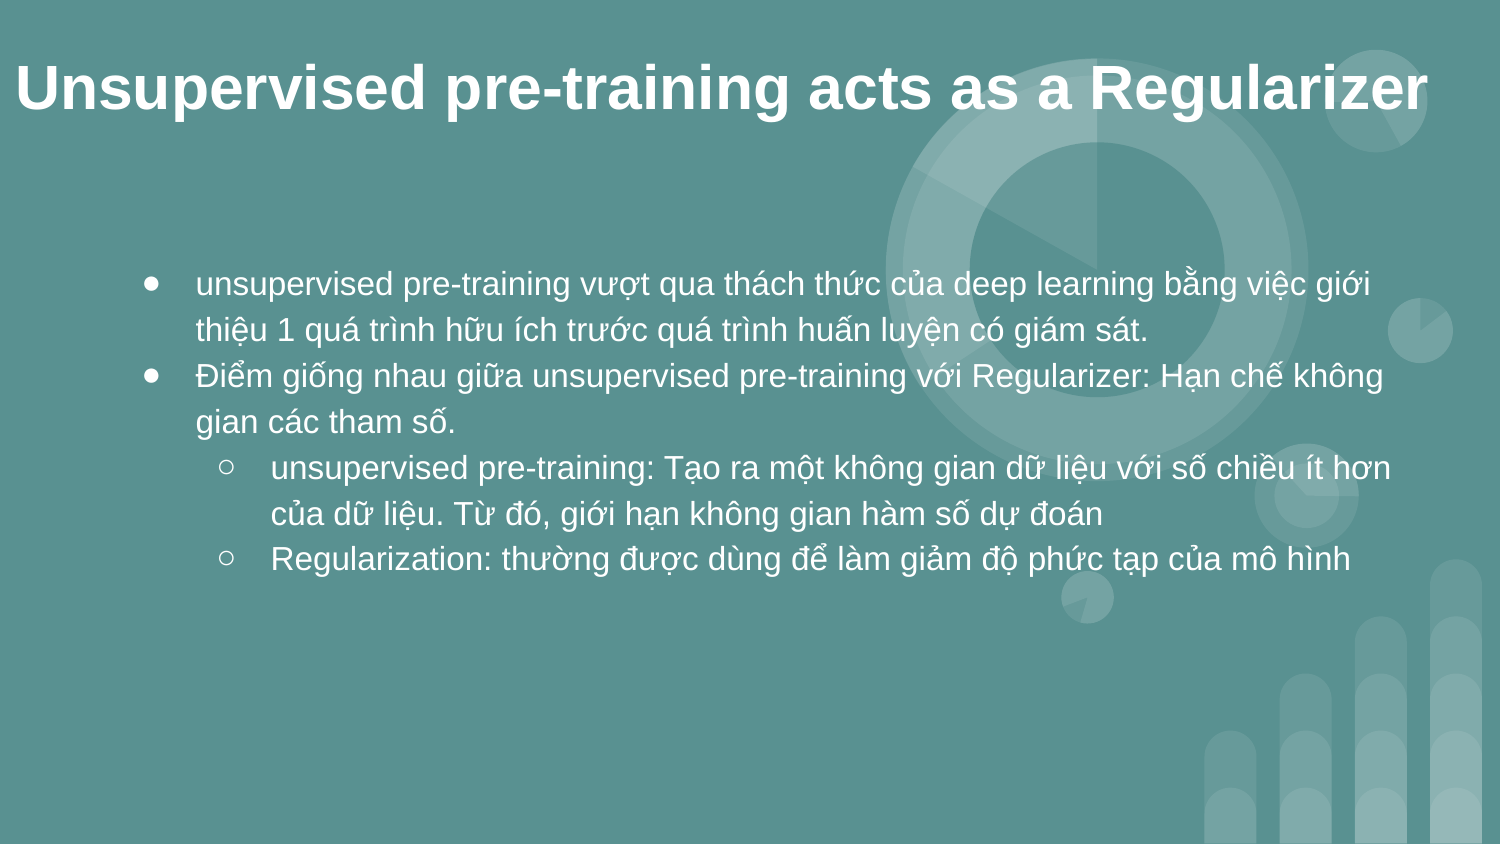

# Unsupervised pre-training acts as a Regularizer
unsupervised pre-training vượt qua thách thức của deep learning bằng việc giới thiệu 1 quá trình hữu ích trước quá trình huấn luyện có giám sát.
Điểm giống nhau giữa unsupervised pre-training với Regularizer: Hạn chế không gian các tham số.
unsupervised pre-training: Tạo ra một không gian dữ liệu với số chiều ít hơn của dữ liệu. Từ đó, giới hạn không gian hàm số dự đoán
Regularization: thường được dùng để làm giảm độ phức tạp của mô hình